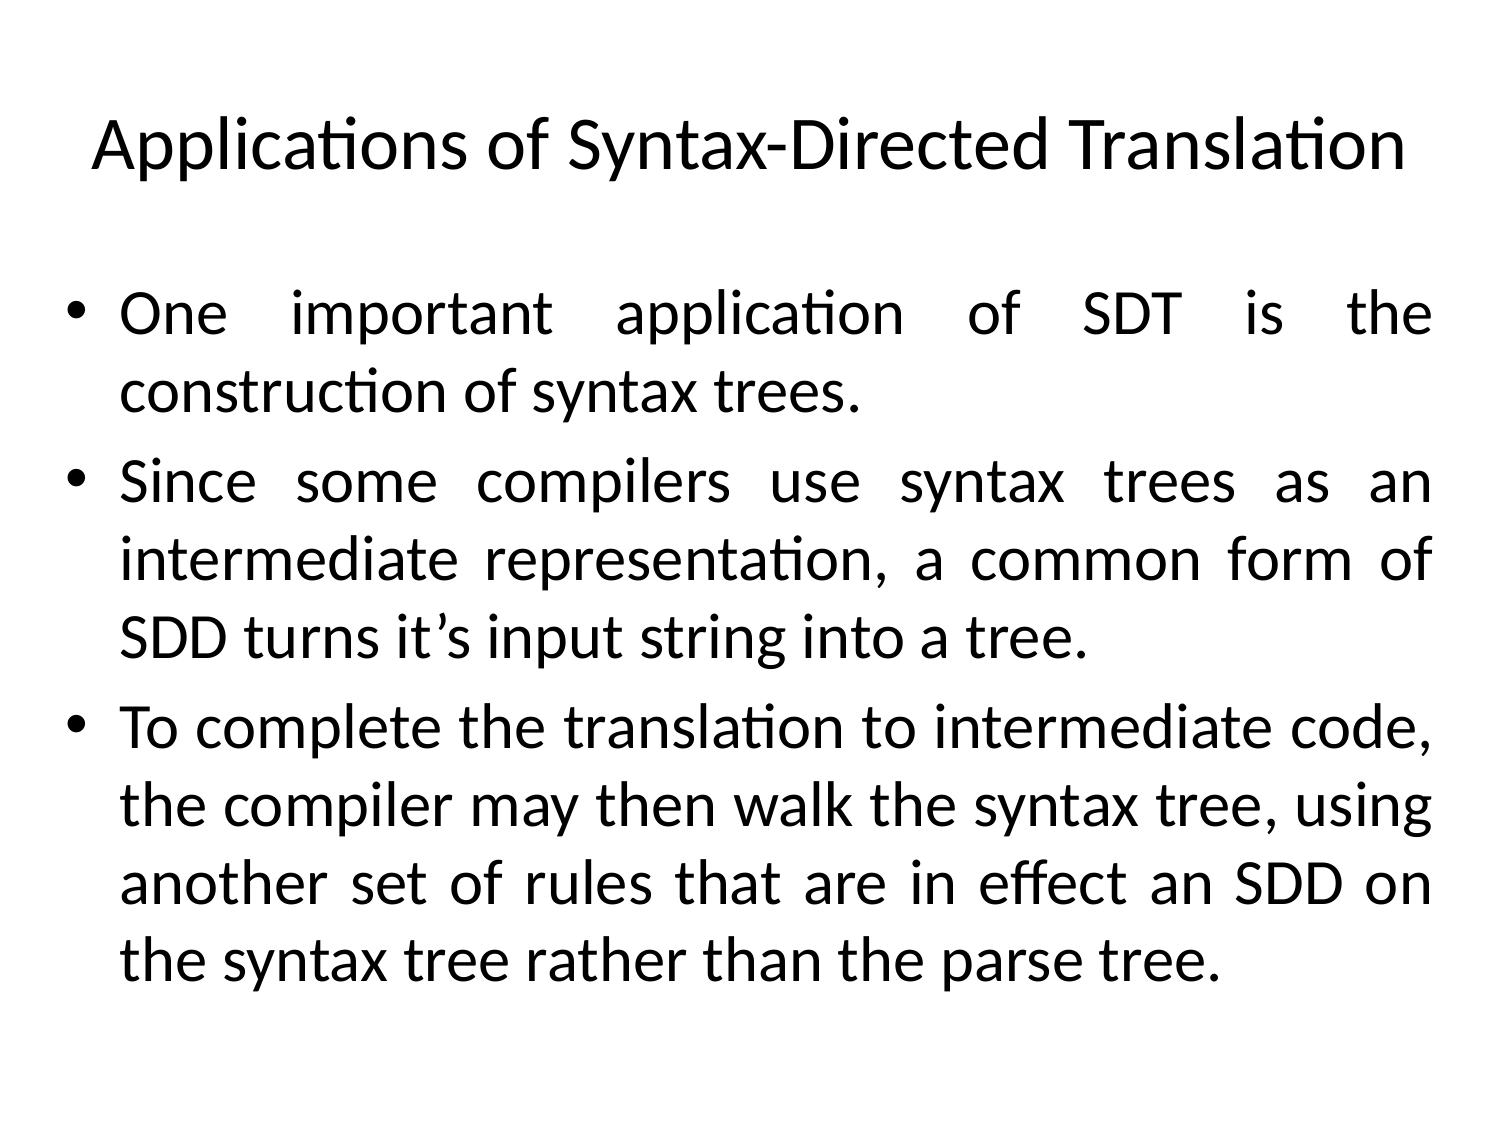

# Applications of Syntax-Directed Translation
One important application of SDT is the construction of syntax trees.
Since some compilers use syntax trees as an intermediate representation, a common form of SDD turns it’s input string into a tree.
To complete the translation to intermediate code, the compiler may then walk the syntax tree, using another set of rules that are in effect an SDD on the syntax tree rather than the parse tree.